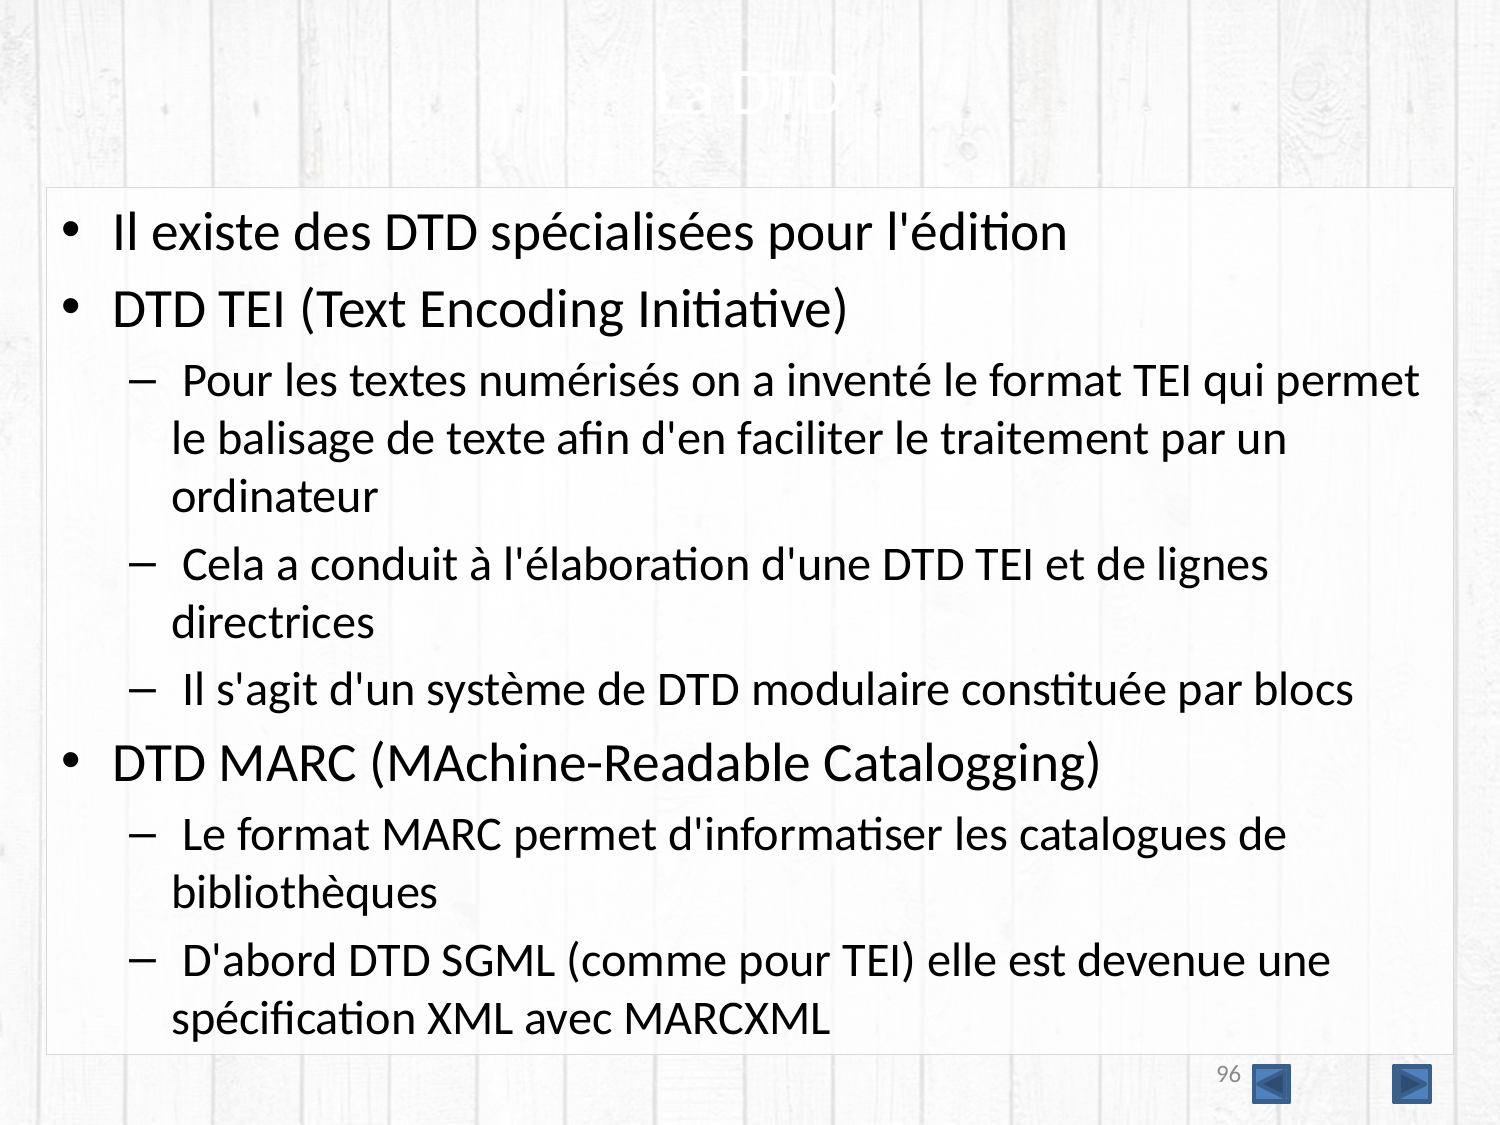

# La DTD
Il existe des DTD spécialisées pour l'édition
DTD TEI (Text Encoding Initiative)
 Pour les textes numérisés on a inventé le format TEI qui permet le balisage de texte afin d'en faciliter le traitement par un ordinateur
 Cela a conduit à l'élaboration d'une DTD TEI et de lignes directrices
 Il s'agit d'un système de DTD modulaire constituée par blocs
DTD MARC (MAchine-Readable Catalogging)
 Le format MARC permet d'informatiser les catalogues de bibliothèques
 D'abord DTD SGML (comme pour TEI) elle est devenue une spécification XML avec MARCXML
96